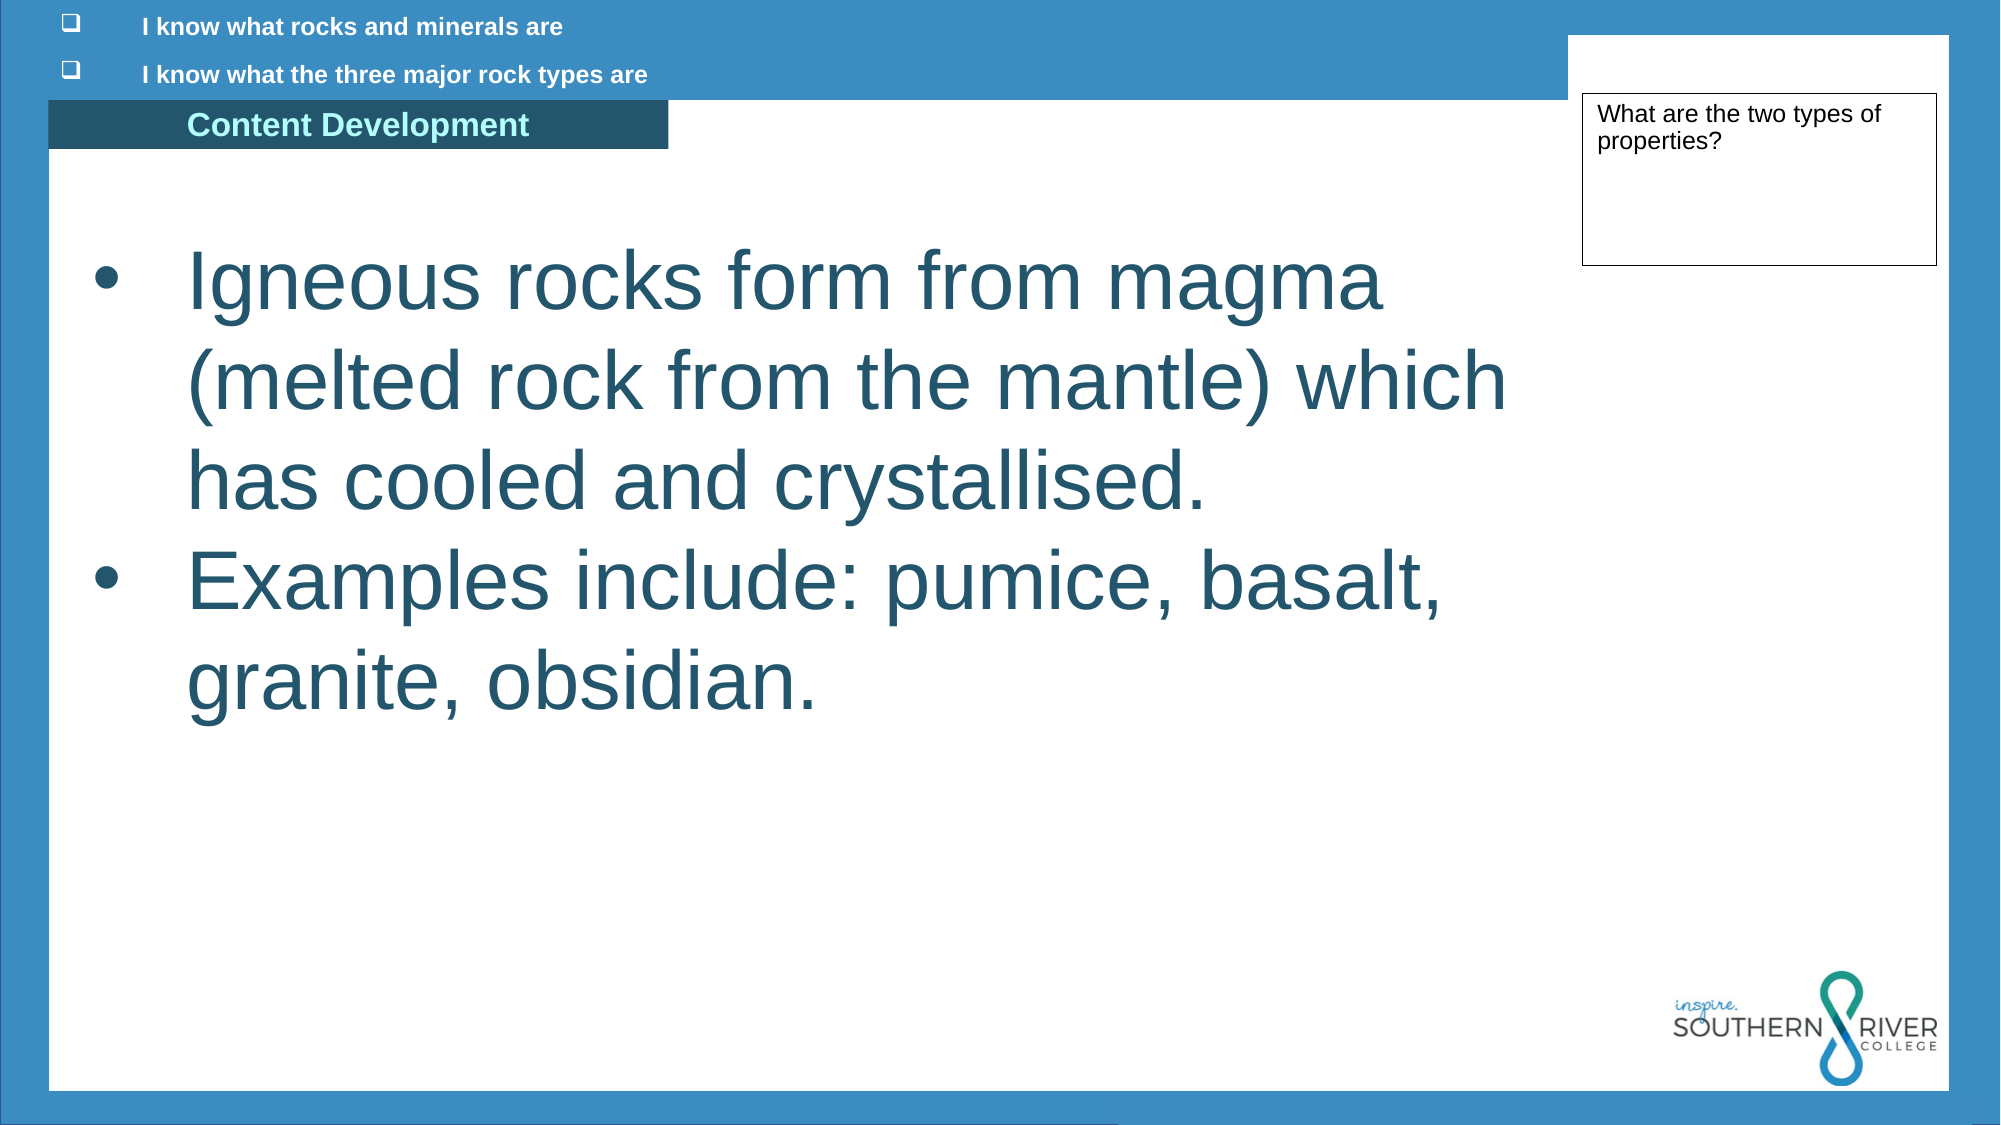

I know what rocks and minerals are
 I know what the three major rock types are

What are the two types of properties?
Igneous rocks form from magma (melted rock from the mantle) which has cooled and crystallised.
Examples include: pumice, basalt, granite, obsidian.